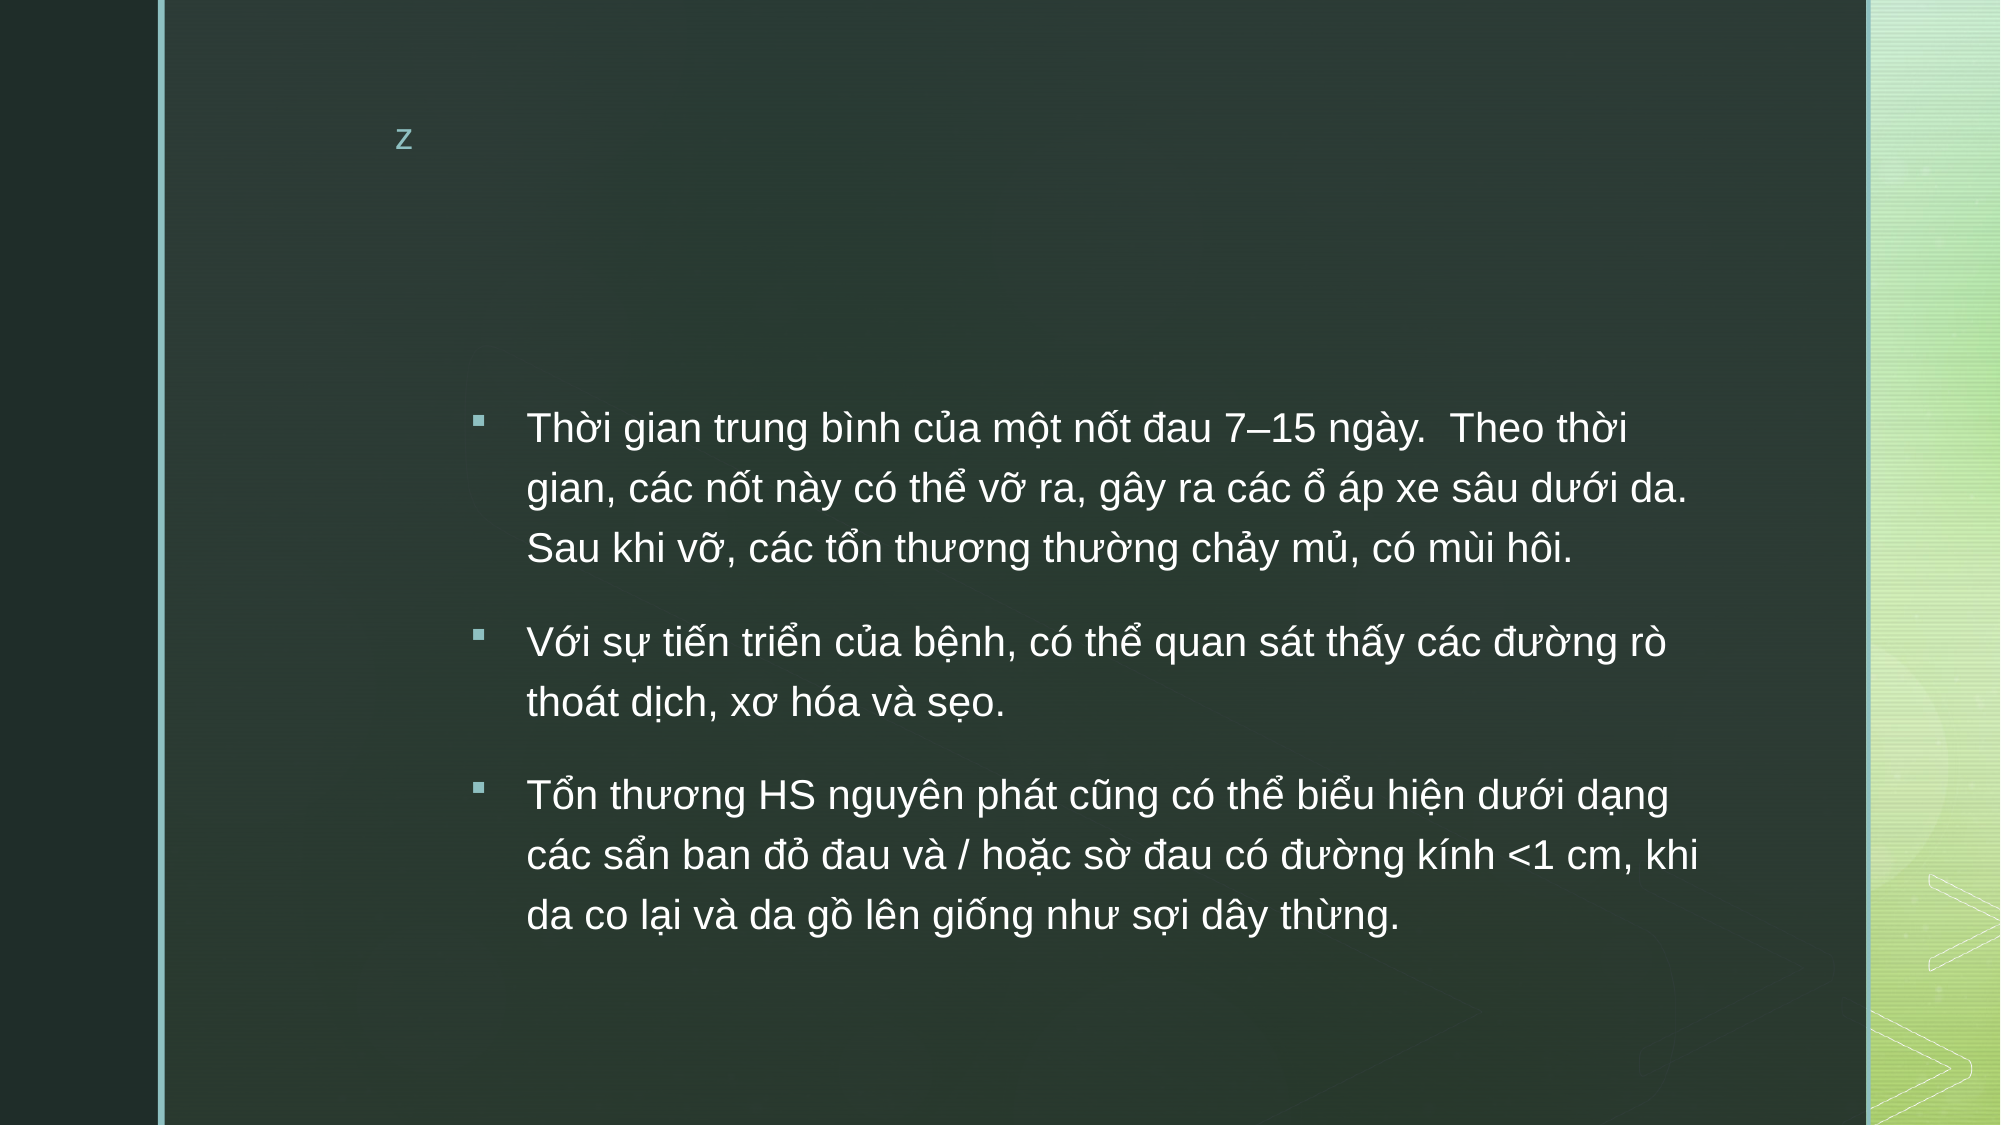

#
Thời gian trung bình của một nốt đau 7–15 ngày.  Theo thời gian, các nốt này có thể vỡ ra, gây ra các ổ áp xe sâu dưới da.  Sau khi vỡ, các tổn thương thường chảy mủ, có mùi hôi.
Với sự tiến triển của bệnh, có thể quan sát thấy các đường rò thoát dịch, xơ hóa và sẹo.
Tổn thương HS nguyên phát cũng có thể biểu hiện dưới dạng các sẩn ban đỏ đau và / hoặc sờ đau có đường kính <1 cm, khi da co lại và da gồ lên giống như sợi dây thừng.